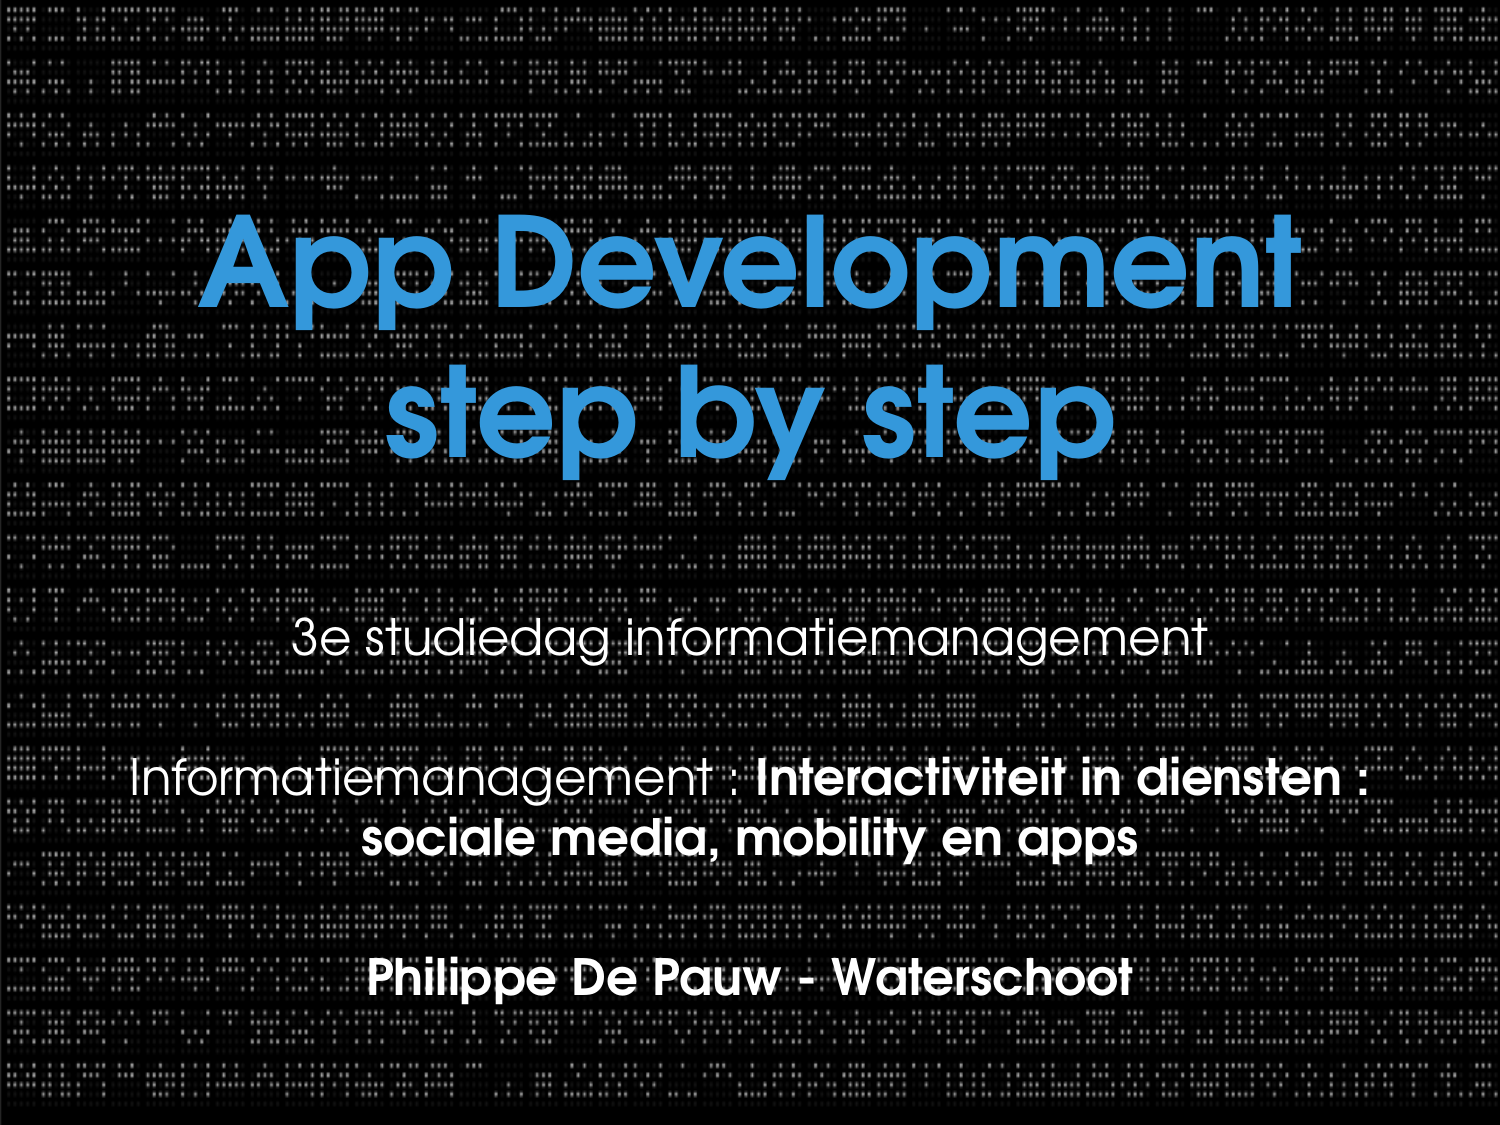

# App Development step by step
3e studiedag informatiemanagement

Informatiemanagement : Interactiviteit in diensten : sociale media, mobility en apps

Philippe De Pauw - Waterschoot